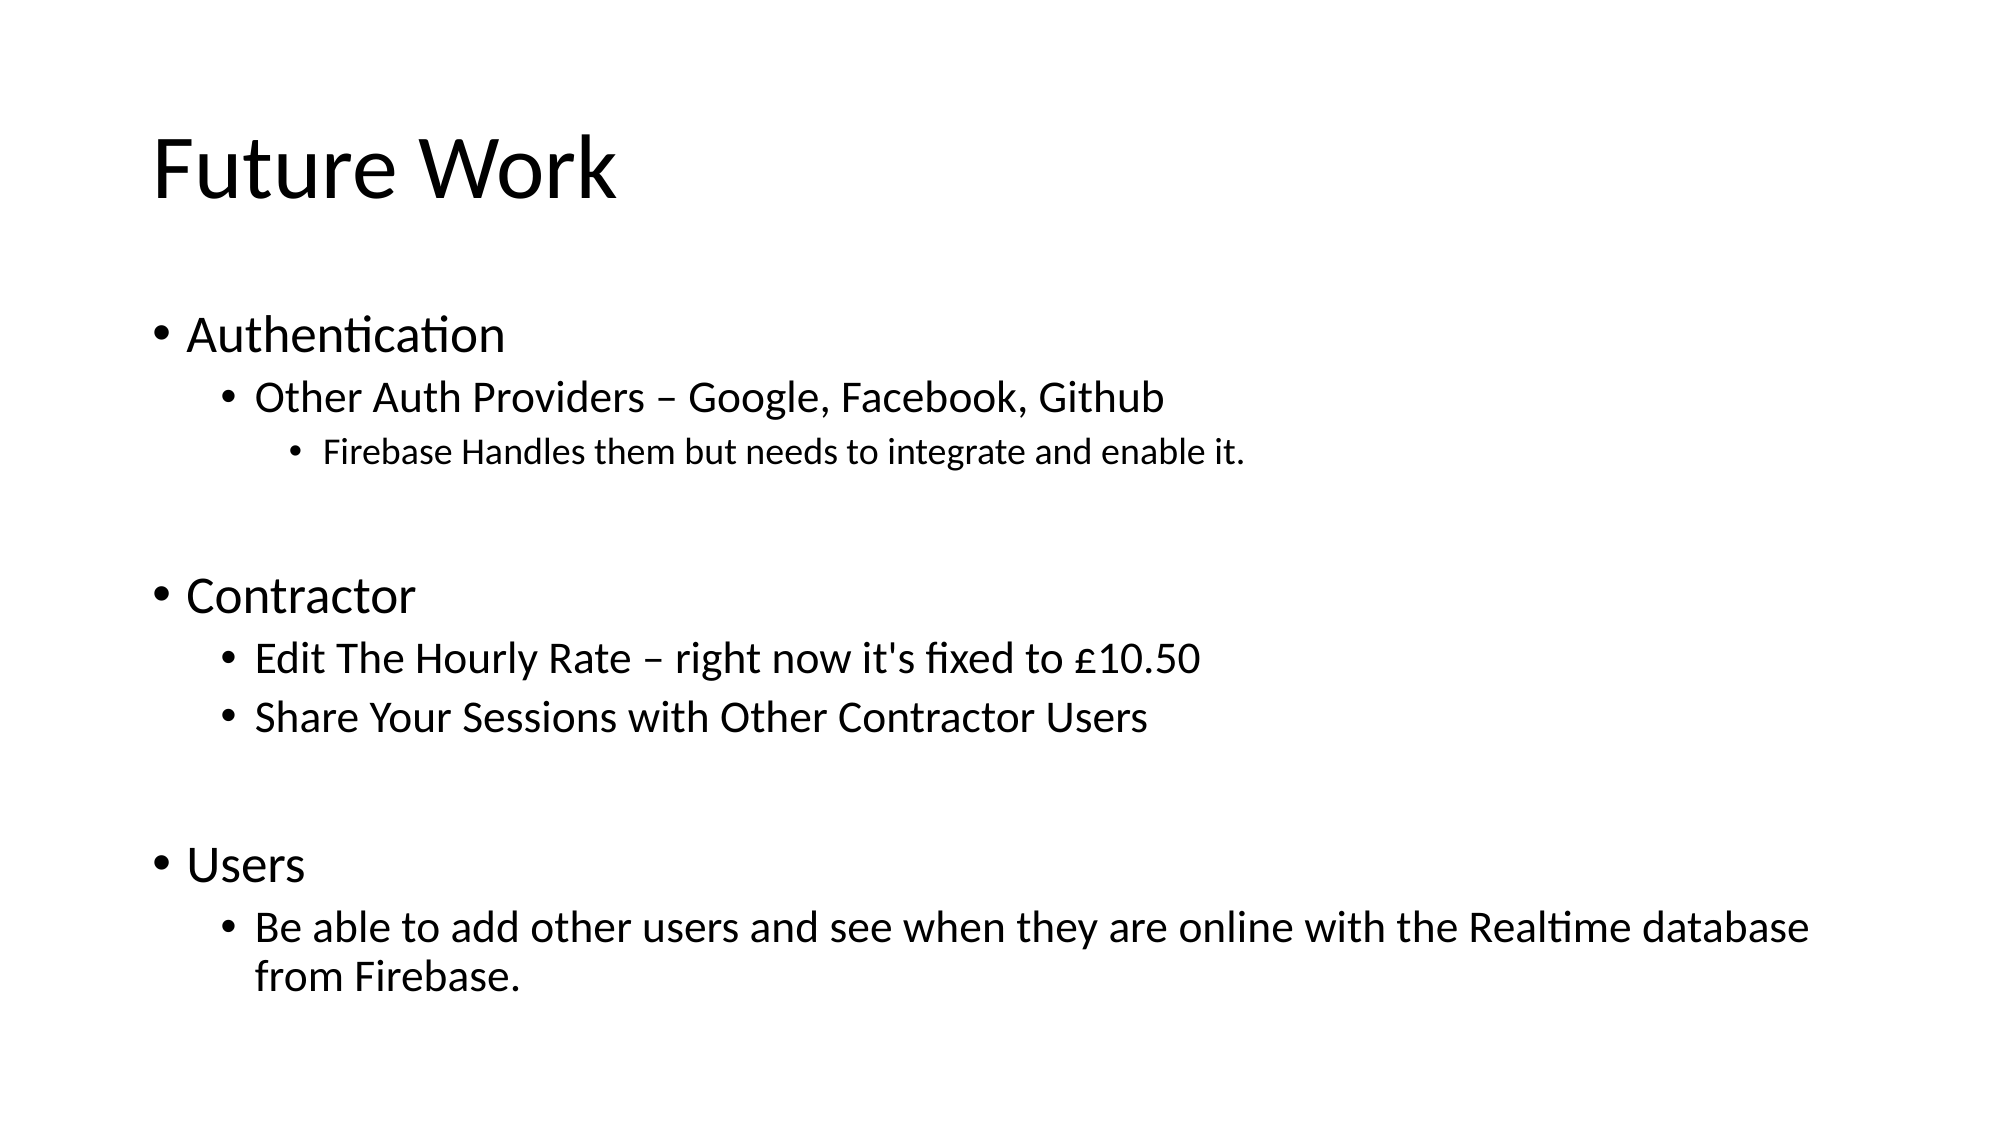

# Future Work
Authentication
Other Auth Providers – Google, Facebook, Github
Firebase Handles them but needs to integrate and enable it.

Contractor
Edit The Hourly Rate – right now it's fixed to £10.50
Share Your Sessions with Other Contractor Users

Users
Be able to add other users and see when they are online with the Realtime database from Firebase.